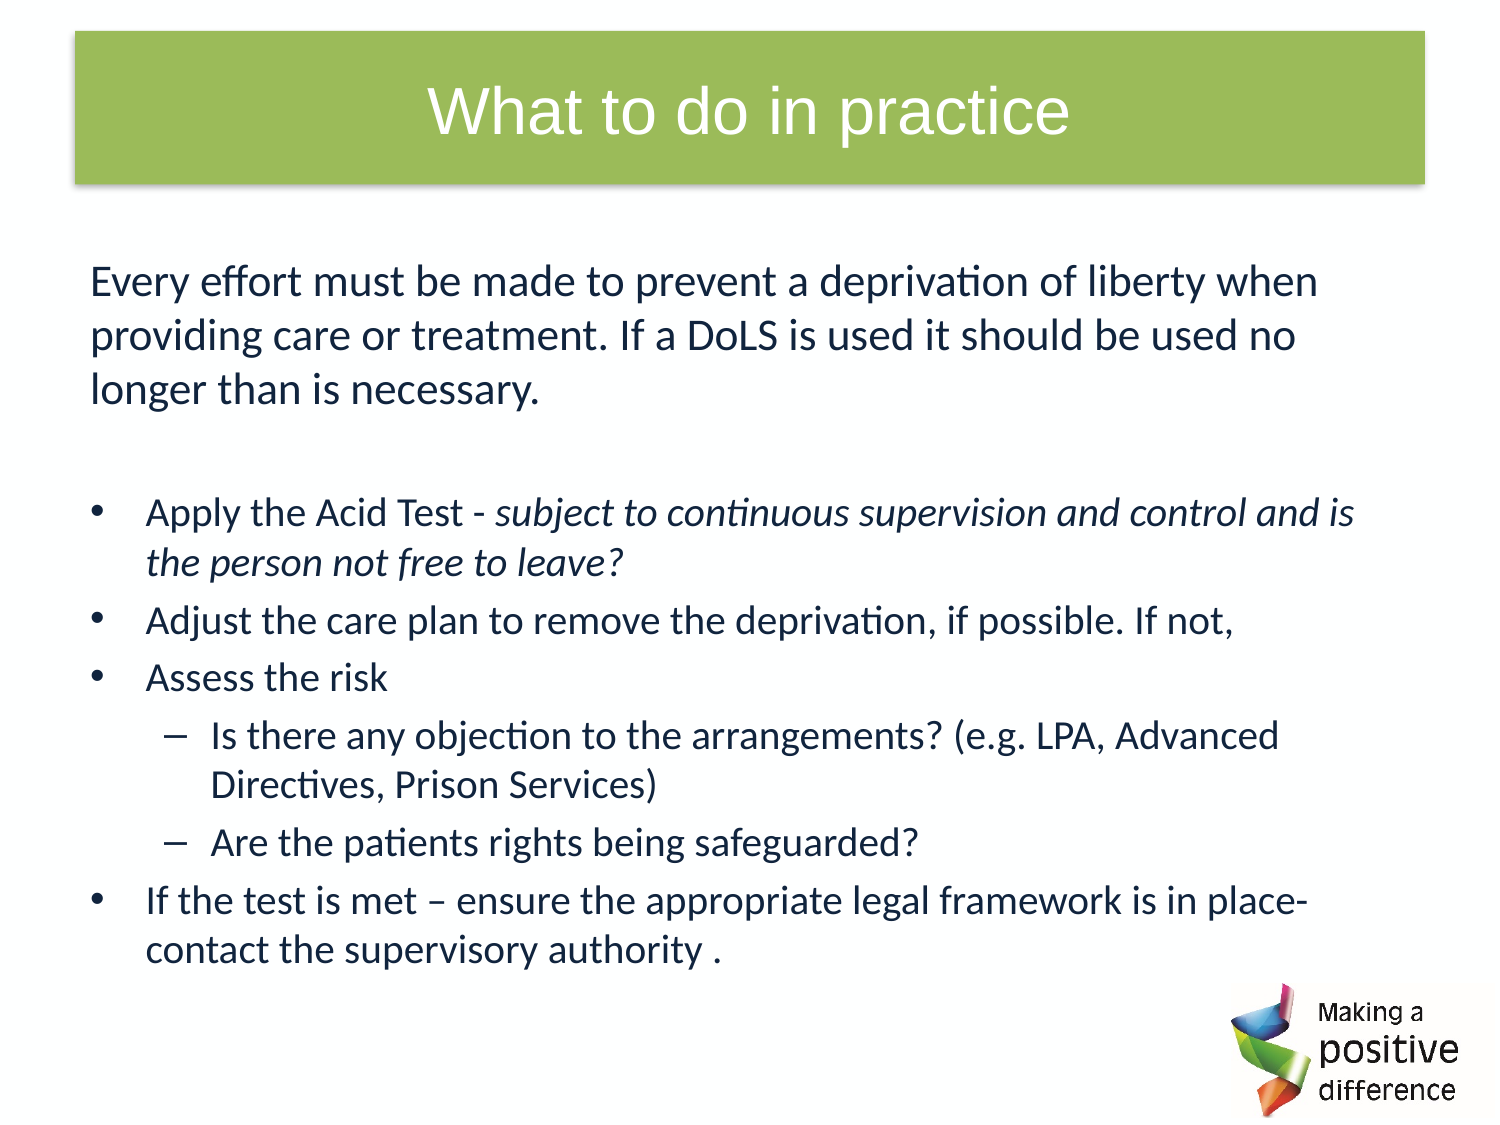

# What to do in practice
Every effort must be made to prevent a deprivation of liberty when providing care or treatment. If a DoLS is used it should be used no longer than is necessary.

Apply the Acid Test - subject to continuous supervision and control and is the person not free to leave?
Adjust the care plan to remove the deprivation, if possible. If not,
Assess the risk
Is there any objection to the arrangements? (e.g. LPA, Advanced Directives, Prison Services)
Are the patients rights being safeguarded?
If the test is met – ensure the appropriate legal framework is in place- contact the supervisory authority .